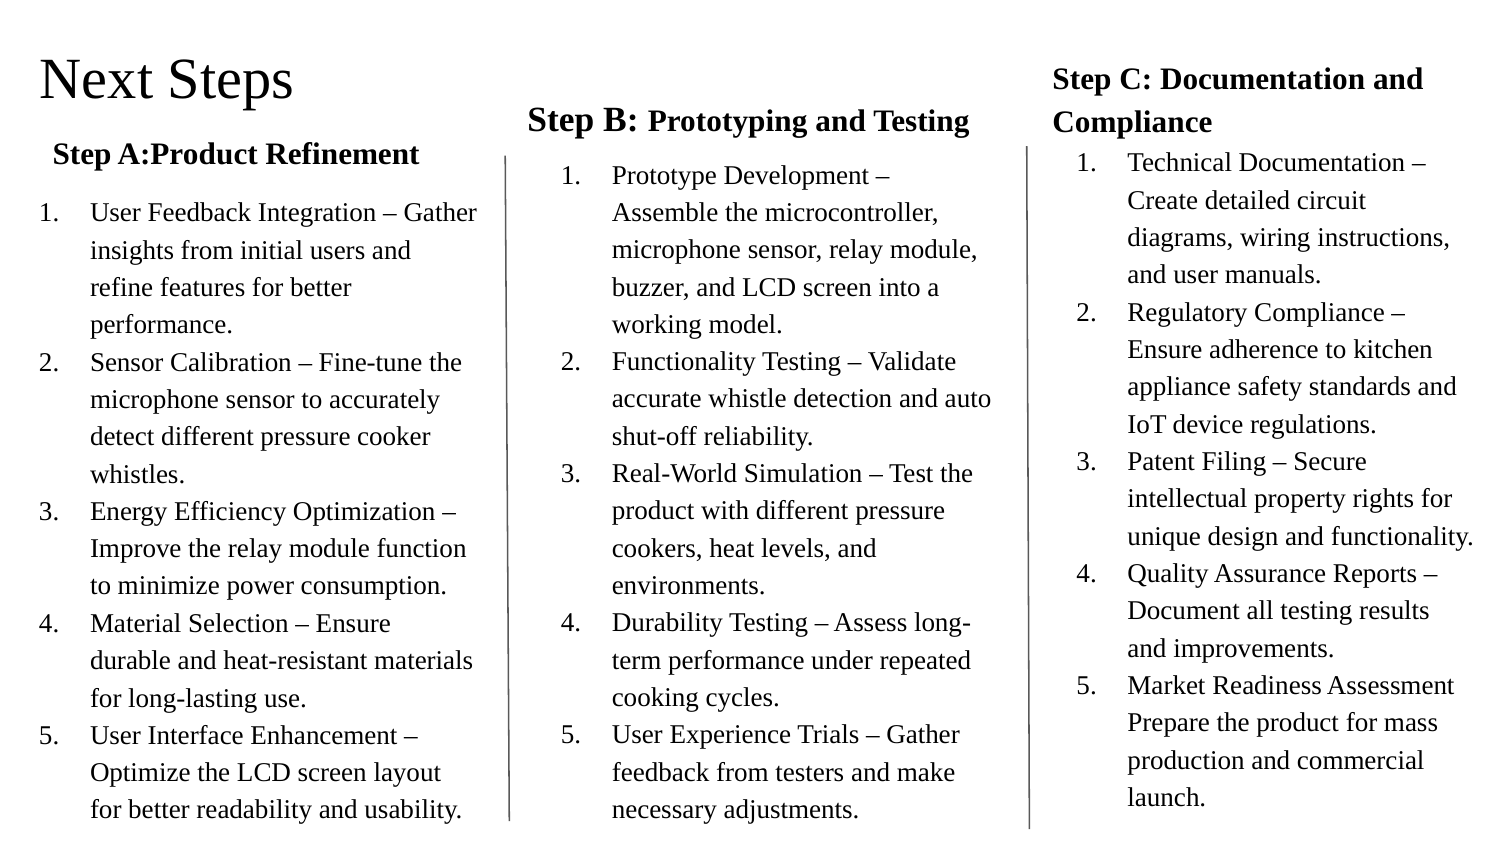

Next Steps
Step C: Documentation and Compliance
Step B: Prototyping and Testing
Step A:Product Refinement
Technical Documentation – Create detailed circuit diagrams, wiring instructions, and user manuals.
Regulatory Compliance – Ensure adherence to kitchen appliance safety standards and IoT device regulations.
Patent Filing – Secure intellectual property rights for unique design and functionality.
Quality Assurance Reports – Document all testing results and improvements.
Market Readiness Assessment  Prepare the product for mass production and commercial launch.
Prototype Development – Assemble the microcontroller, microphone sensor, relay module, buzzer, and LCD screen into a working model.
Functionality Testing – Validate accurate whistle detection and auto shut-off reliability.
Real-World Simulation – Test the product with different pressure cookers, heat levels, and environments.
Durability Testing – Assess long-term performance under repeated cooking cycles.
User Experience Trials – Gather feedback from testers and make necessary adjustments.
User Feedback Integration – Gather insights from initial users and refine features for better performance.
Sensor Calibration – Fine-tune the microphone sensor to accurately detect different pressure cooker whistles.
Energy Efficiency Optimization – Improve the relay module function to minimize power consumption.
Material Selection – Ensure durable and heat-resistant materials for long-lasting use.
User Interface Enhancement – Optimize the LCD screen layout for better readability and usability.